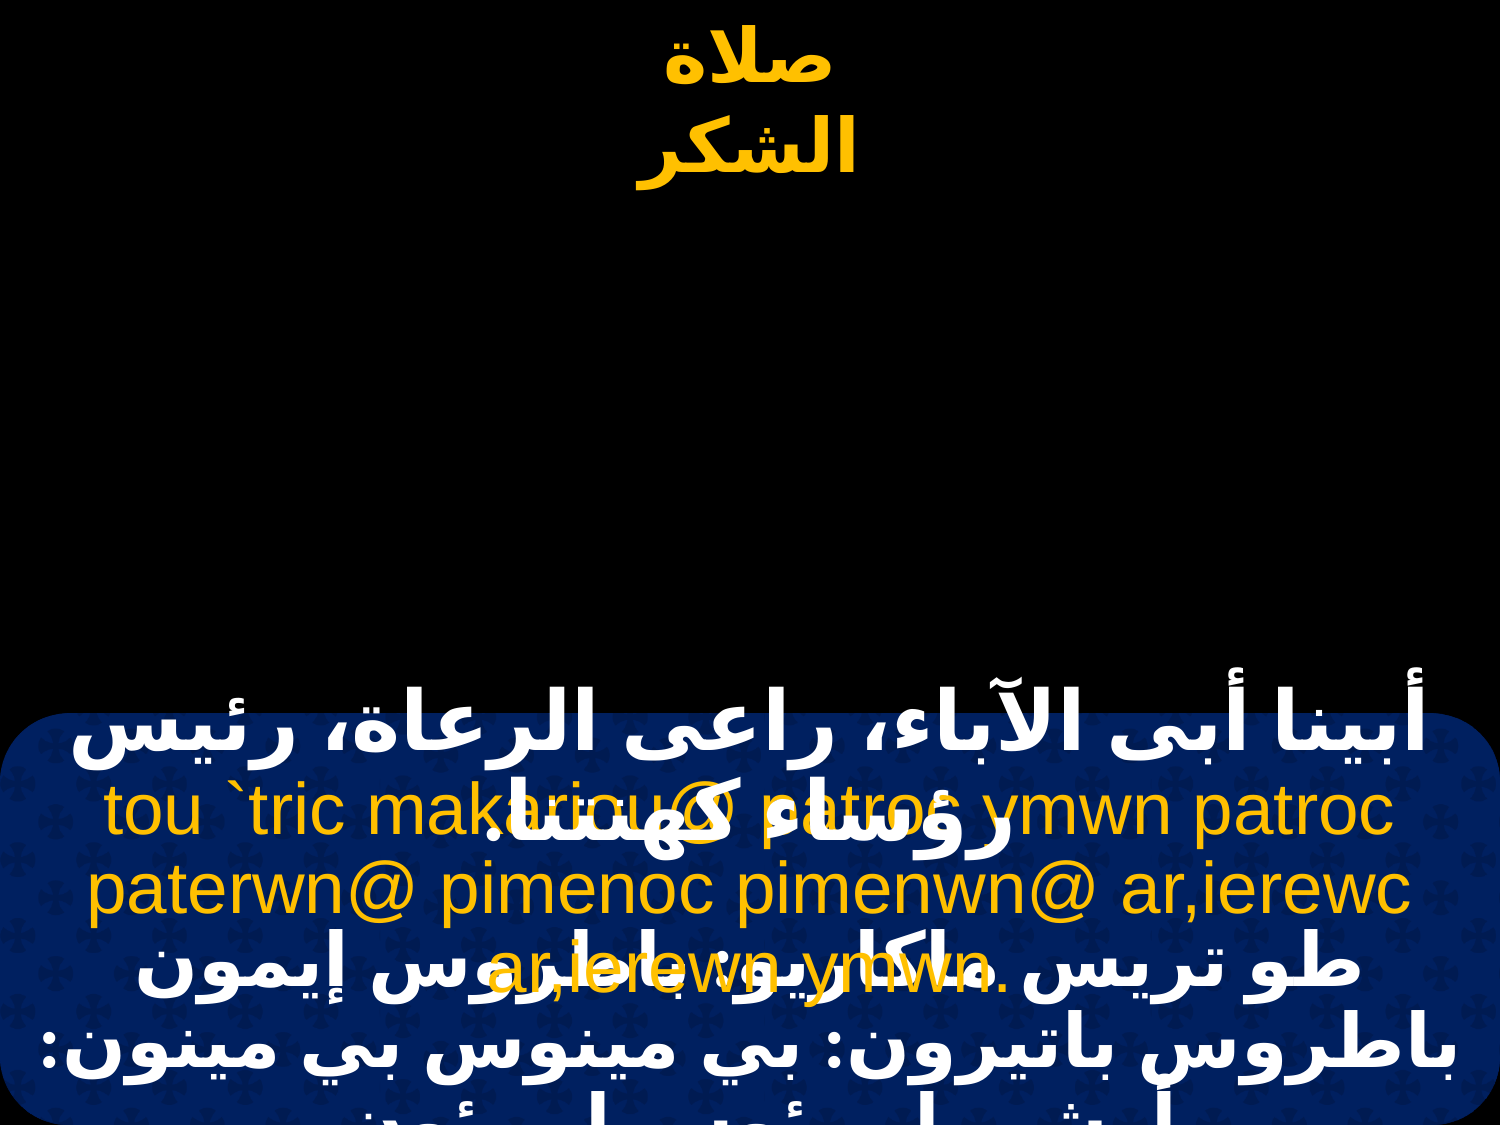

أبينا أبى الآباء، راعى الرعاة، رئيس رؤساء كهنتنا.
tou `tric makariou@ patroc ymwn patroc paterwn@ pimenoc pimenwn@ ar,ierewc ar,ierewn ymwn.
طو تريس ماكاريو: باطروس إيمون باطروس باتيرون: بي مينوس بي مينون: أرشي إيريئوس إيريئون.